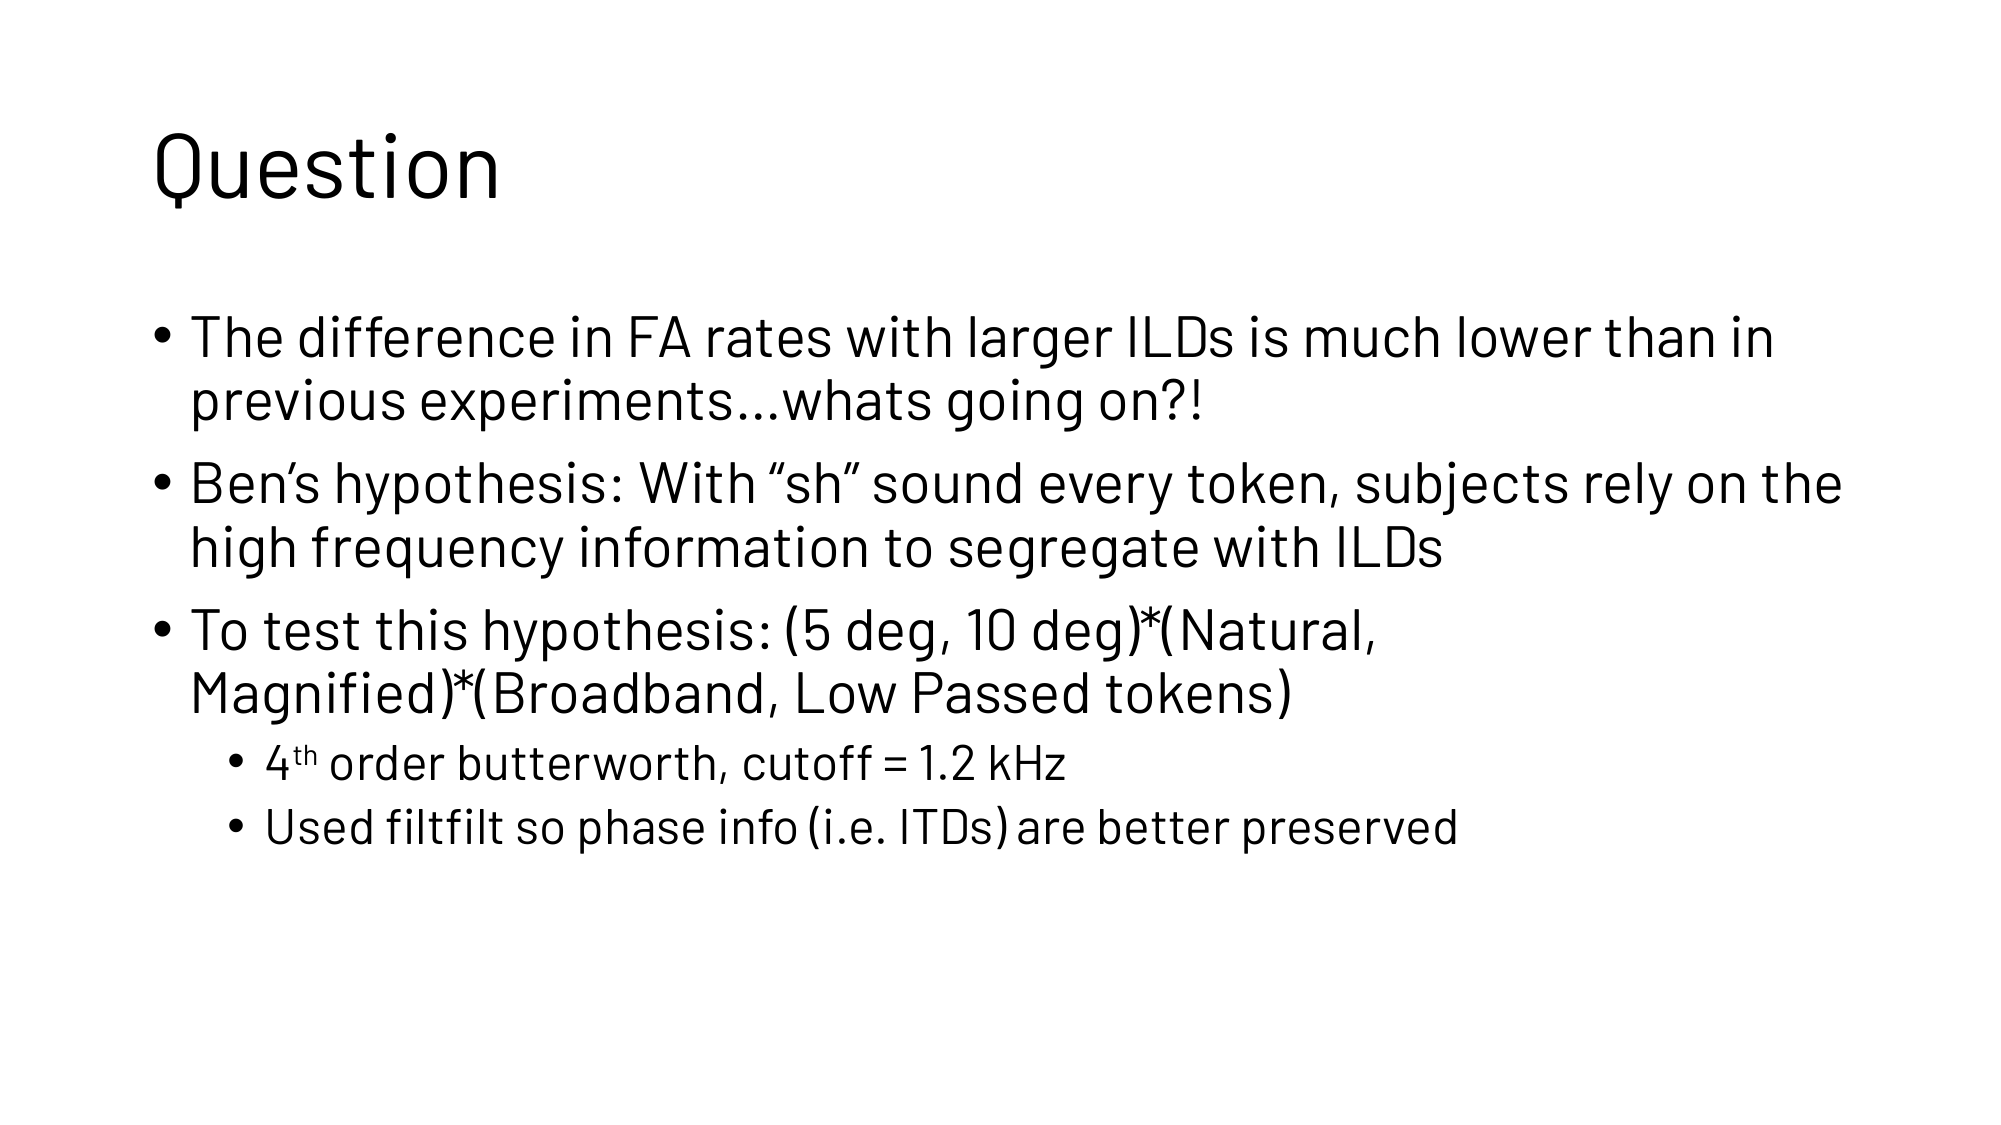

# Question
The difference in FA rates with larger ILDs is much lower than in previous experiments…whats going on?!
Ben’s hypothesis: With “sh” sound every token, subjects rely on the high frequency information to segregate with ILDs
To test this hypothesis: (5 deg, 10 deg)*(Natural, Magnified)*(Broadband, Low Passed tokens)
4th order butterworth, cutoff = 1.2 kHz
Used filtfilt so phase info (i.e. ITDs) are better preserved